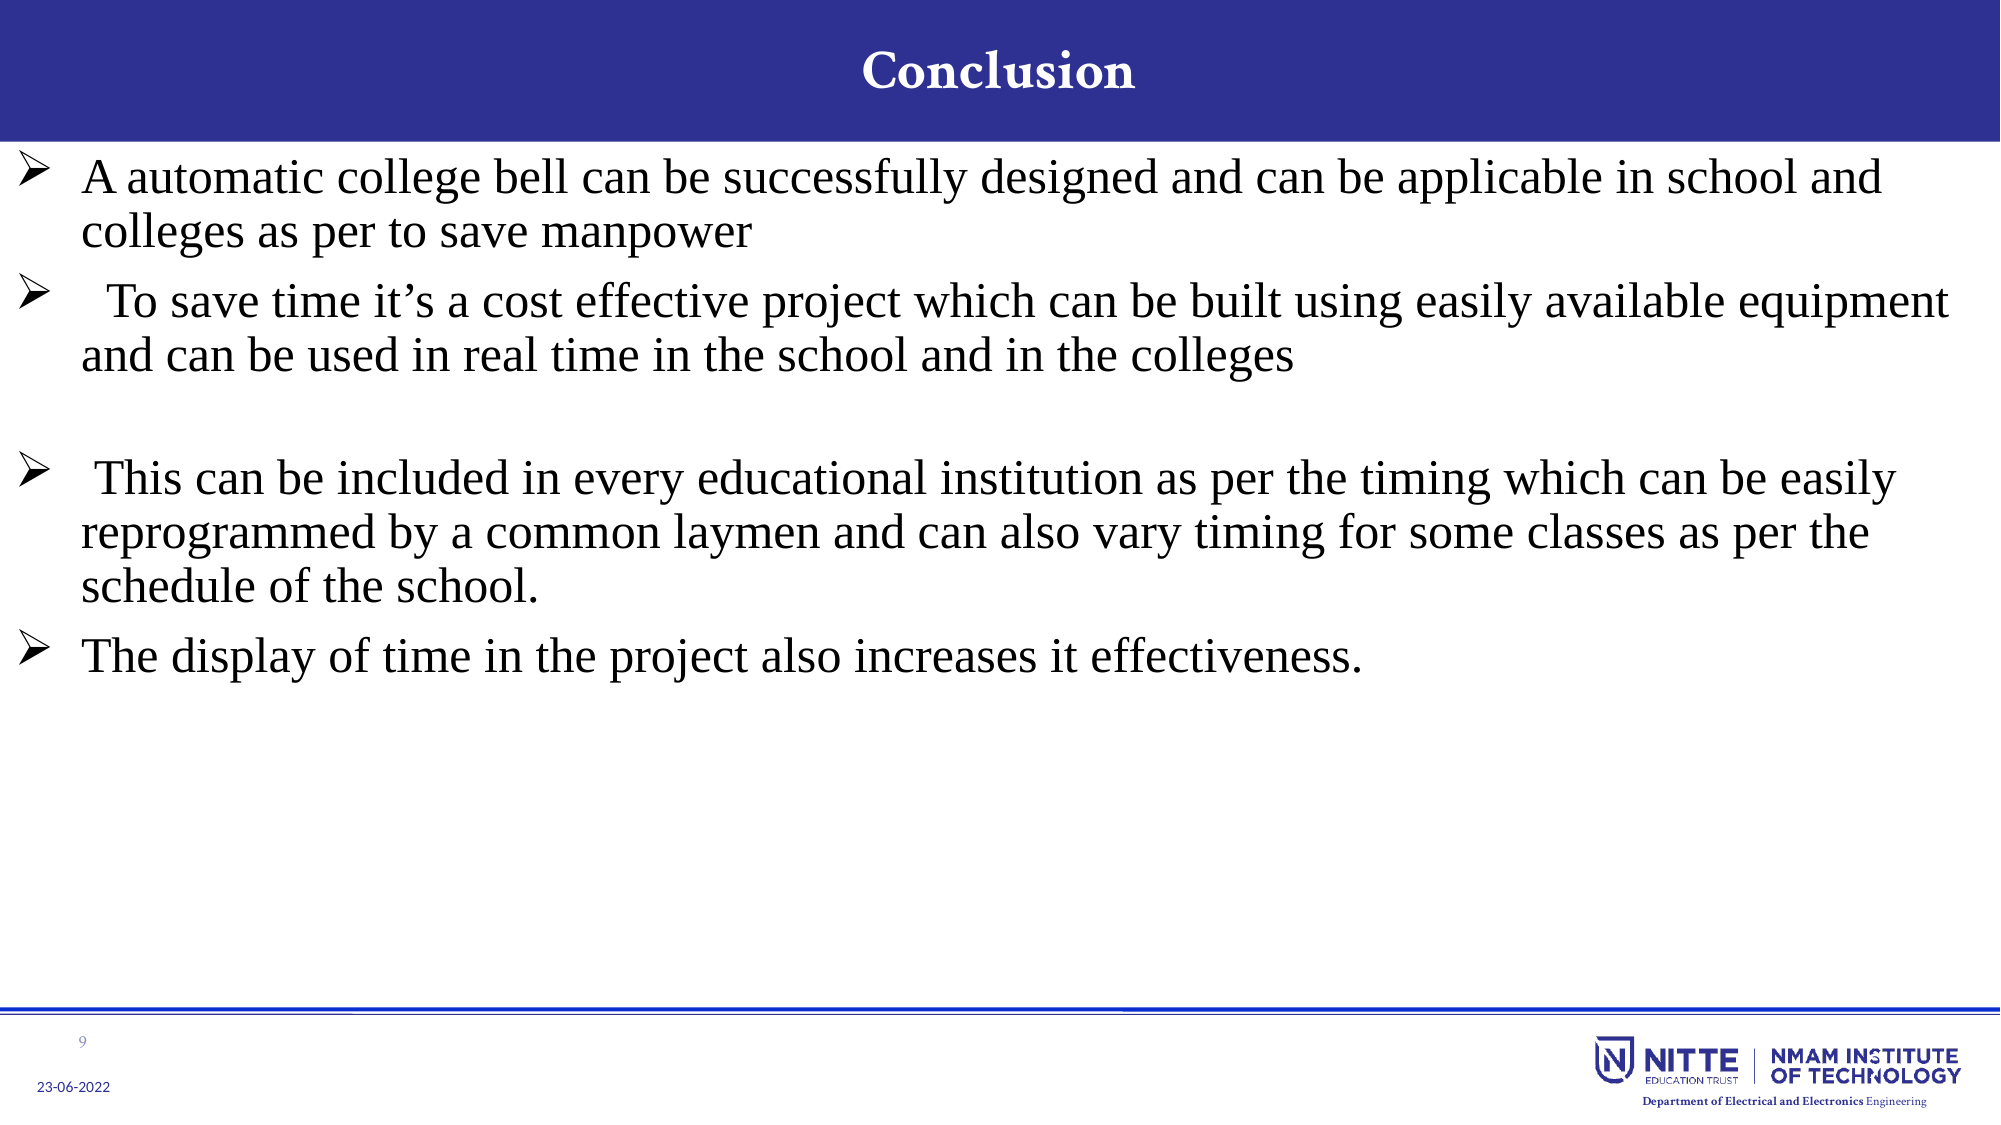

# Conclusion
A automatic college bell can be successfully designed and can be applicable in school and colleges as per to save manpower
  To save time it’s a cost effective project which can be built using easily available equipment and can be used in real time in the school and in the colleges
 This can be included in every educational institution as per the timing which can be easily reprogrammed by a common laymen and can also vary timing for some classes as per the schedule of the school.
The display of time in the project also increases it effectiveness.

9